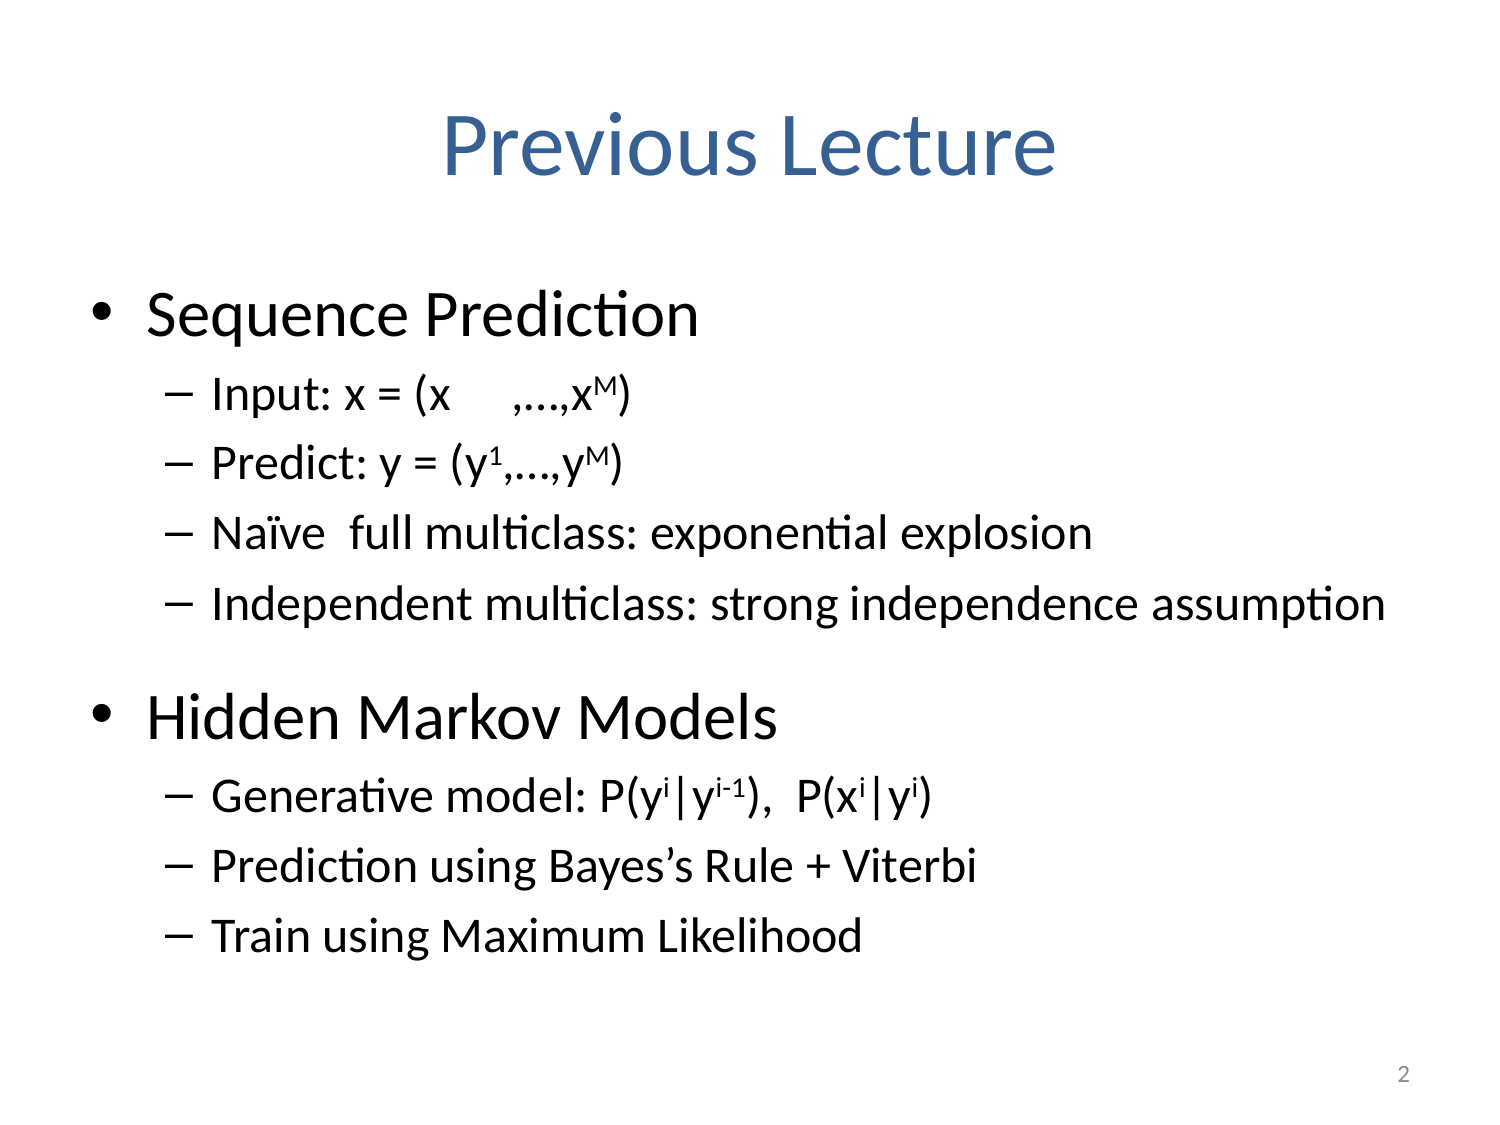

# Previous Lecture
Sequence Prediction
Input: x = (x	,…,xM)
Predict: y = (y1,…,yM)
Naïve  full multiclass: exponential explosion
Independent multiclass: strong independence assumption

Hidden Markov Models
Generative model: P(yi|yi-1),  P(xi|yi)
Prediction using Bayes’s Rule + Viterbi
Train using Maximum Likelihood
2